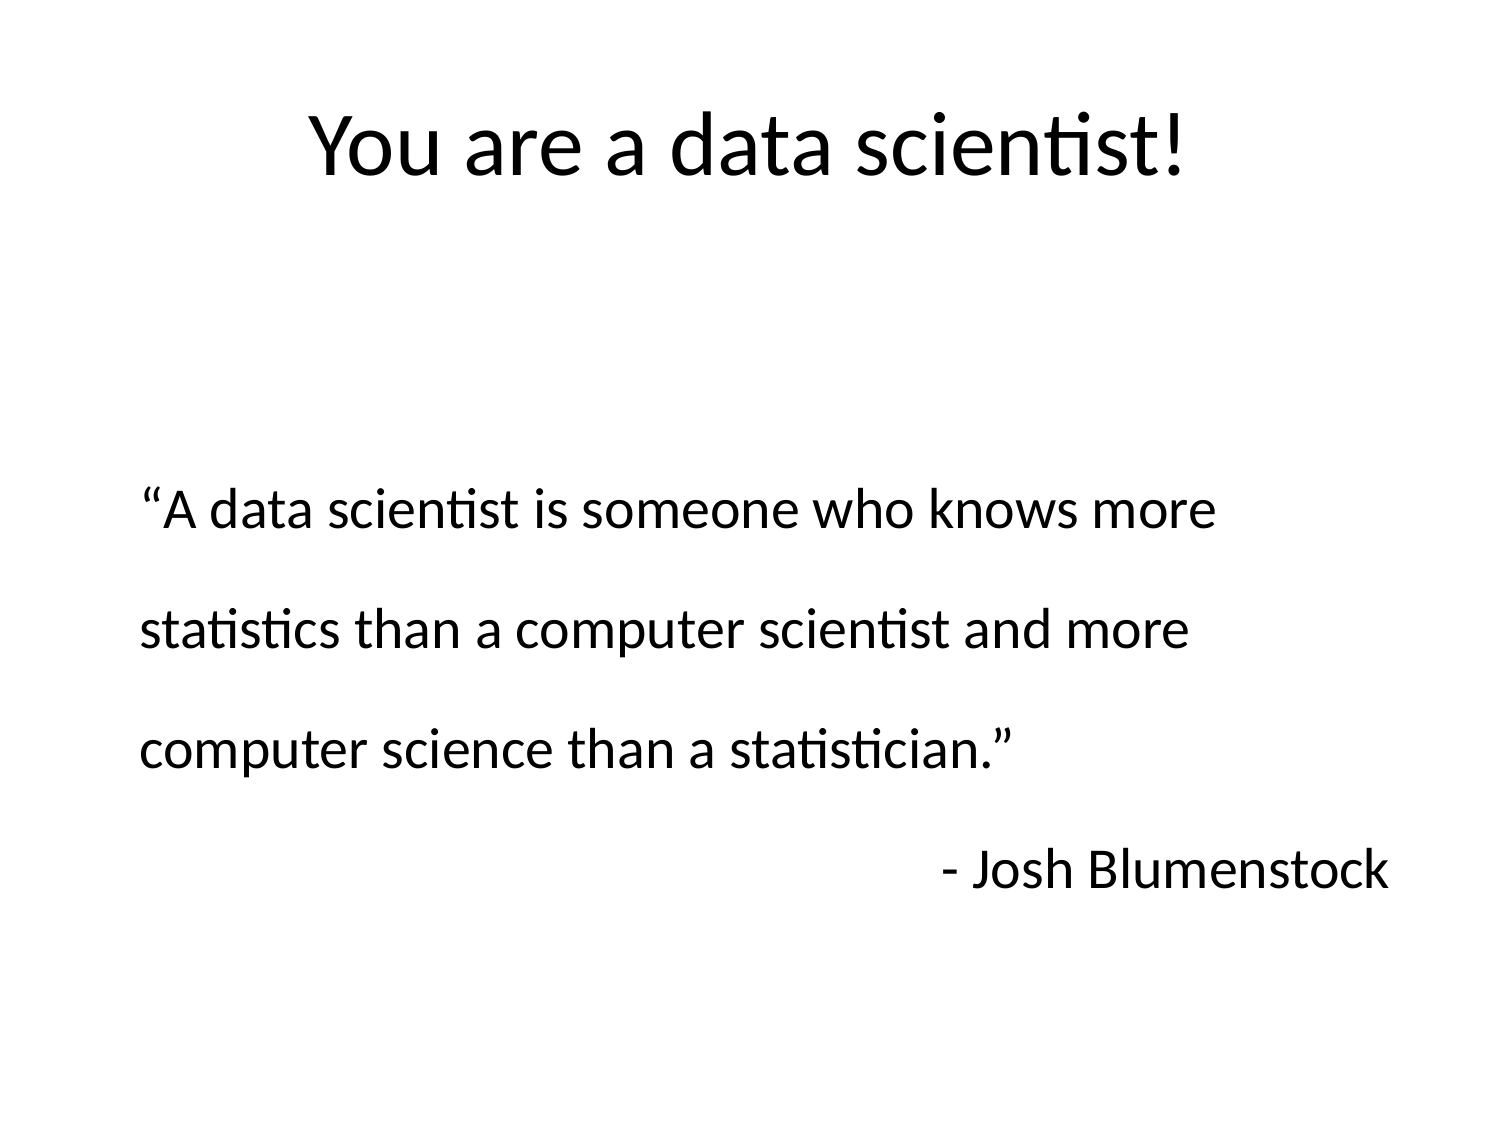

You are a data scientist!

“A data scientist is someone who knows more statistics than a computer scientist and more computer science than a statistician.”
- Josh Blumenstock